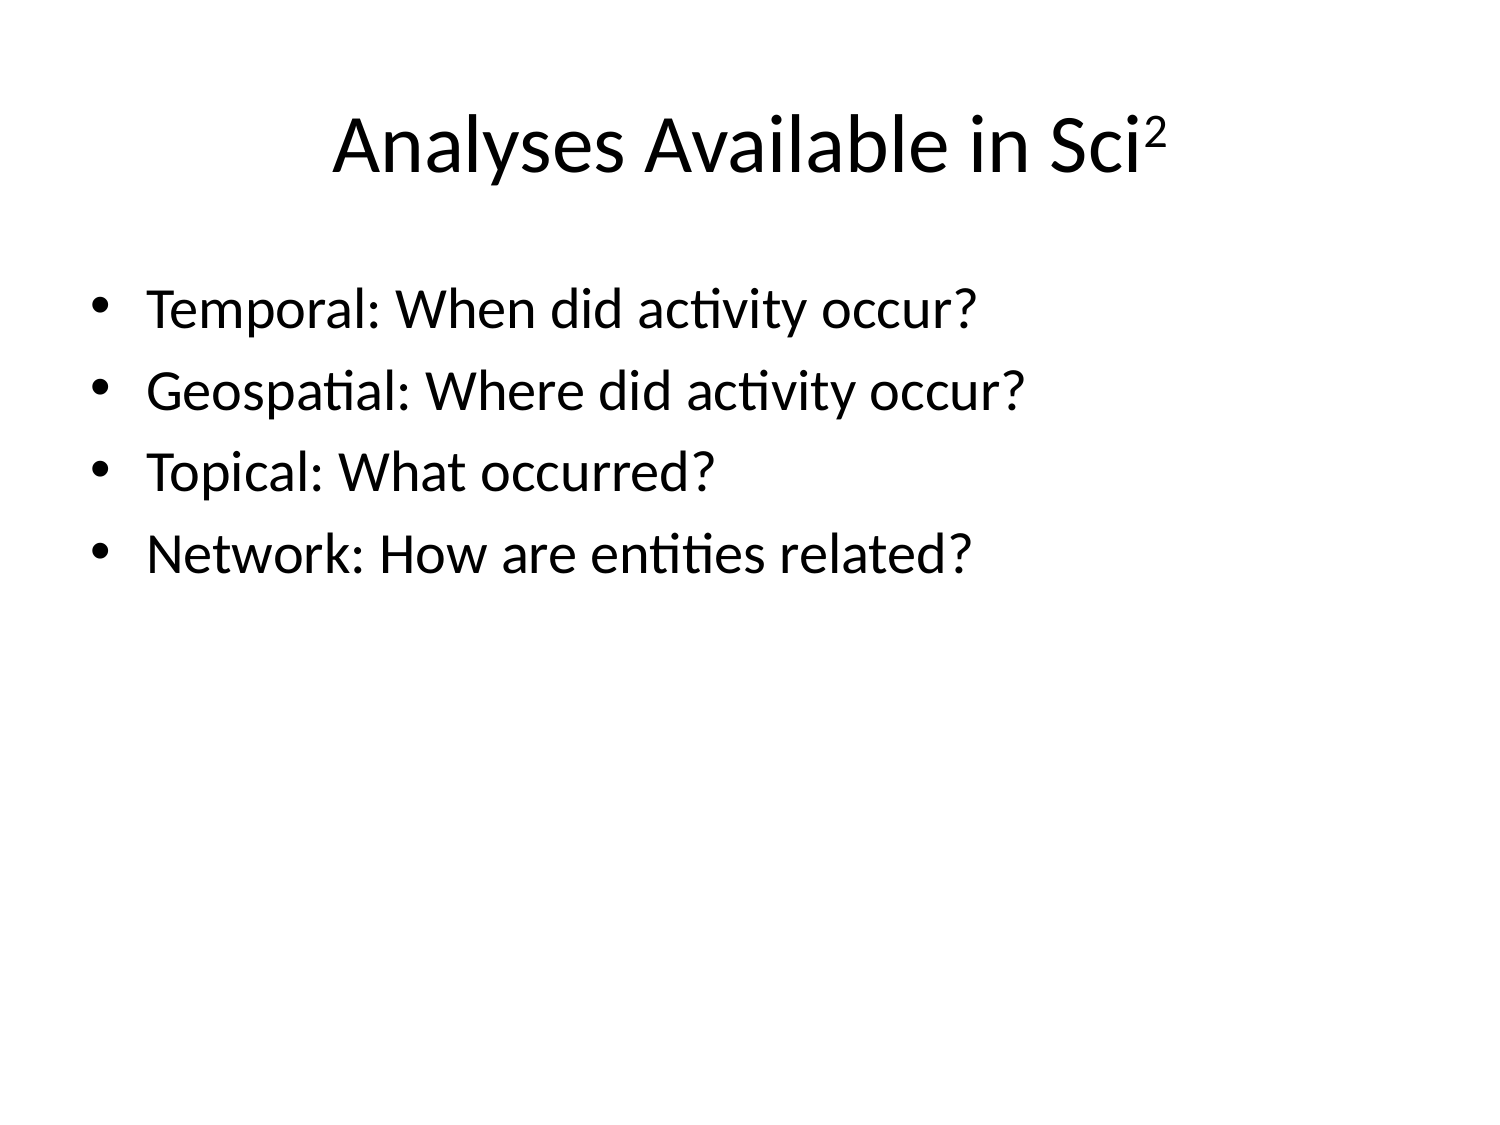

# Analyses Available in Sci2
Temporal: When did activity occur?
Geospatial: Where did activity occur?
Topical: What occurred?
Network: How are entities related?